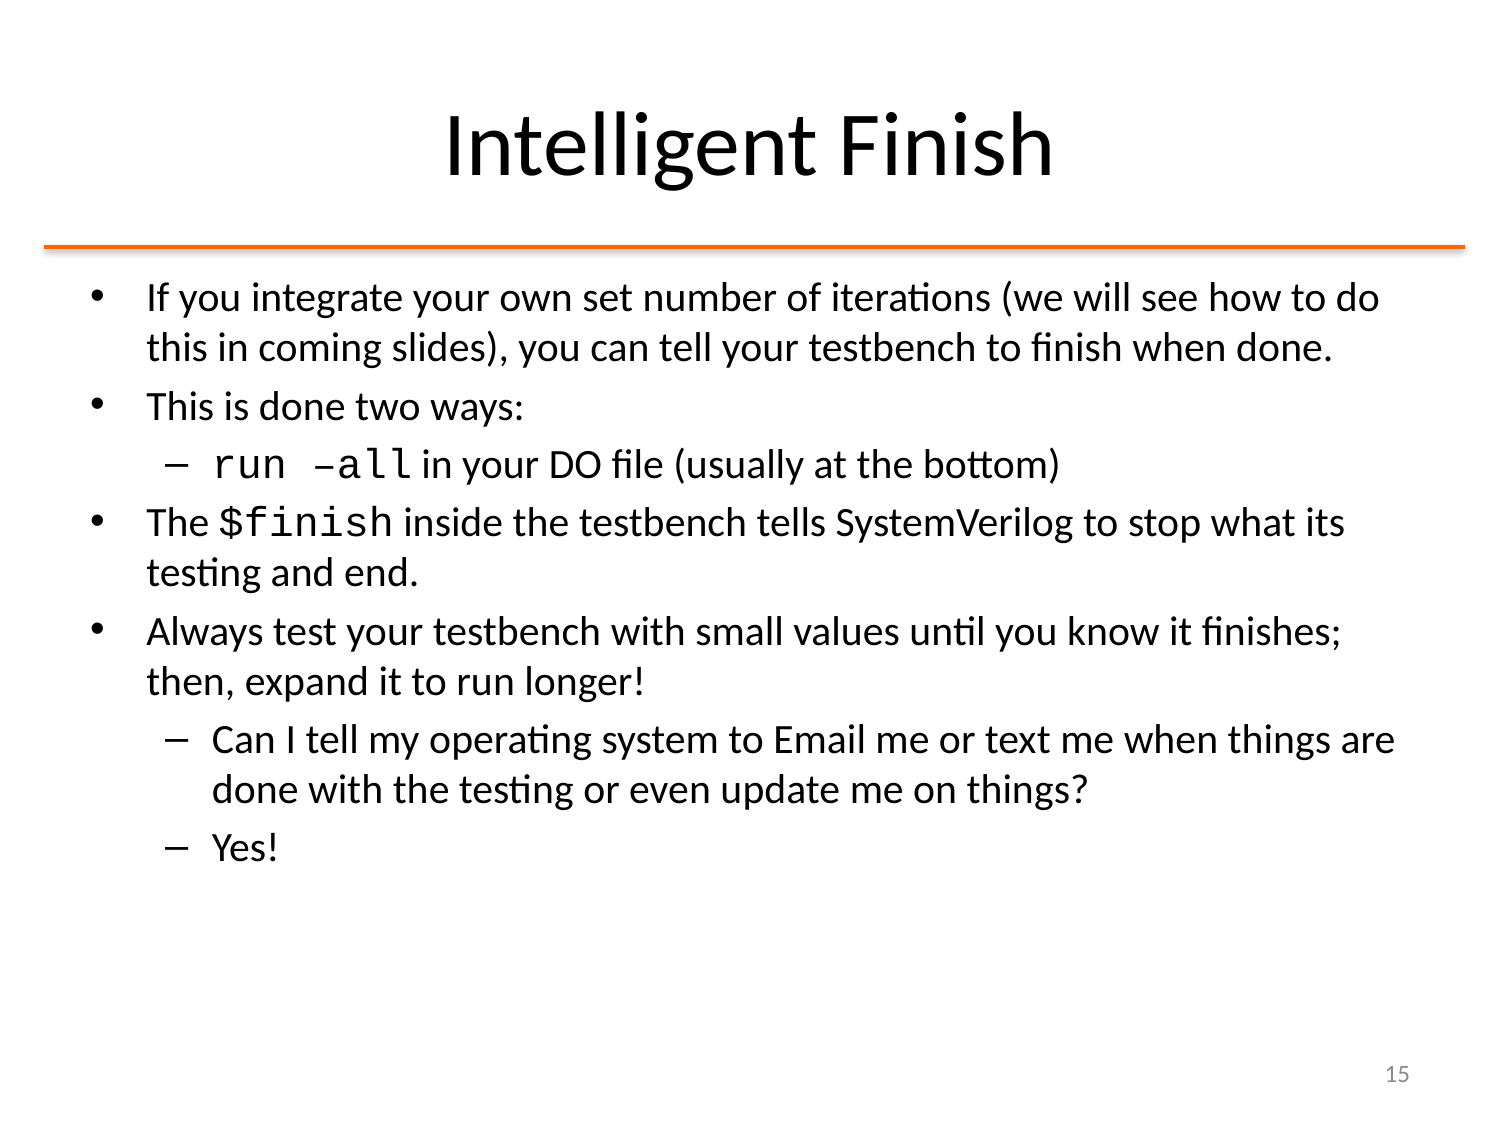

# Intelligent Finish
If you integrate your own set number of iterations (we will see how to do this in coming slides), you can tell your testbench to finish when done.
This is done two ways:
run –all in your DO file (usually at the bottom)
The $finish inside the testbench tells SystemVerilog to stop what its testing and end.
Always test your testbench with small values until you know it finishes; then, expand it to run longer!
Can I tell my operating system to Email me or text me when things are done with the testing or even update me on things?
Yes!
15